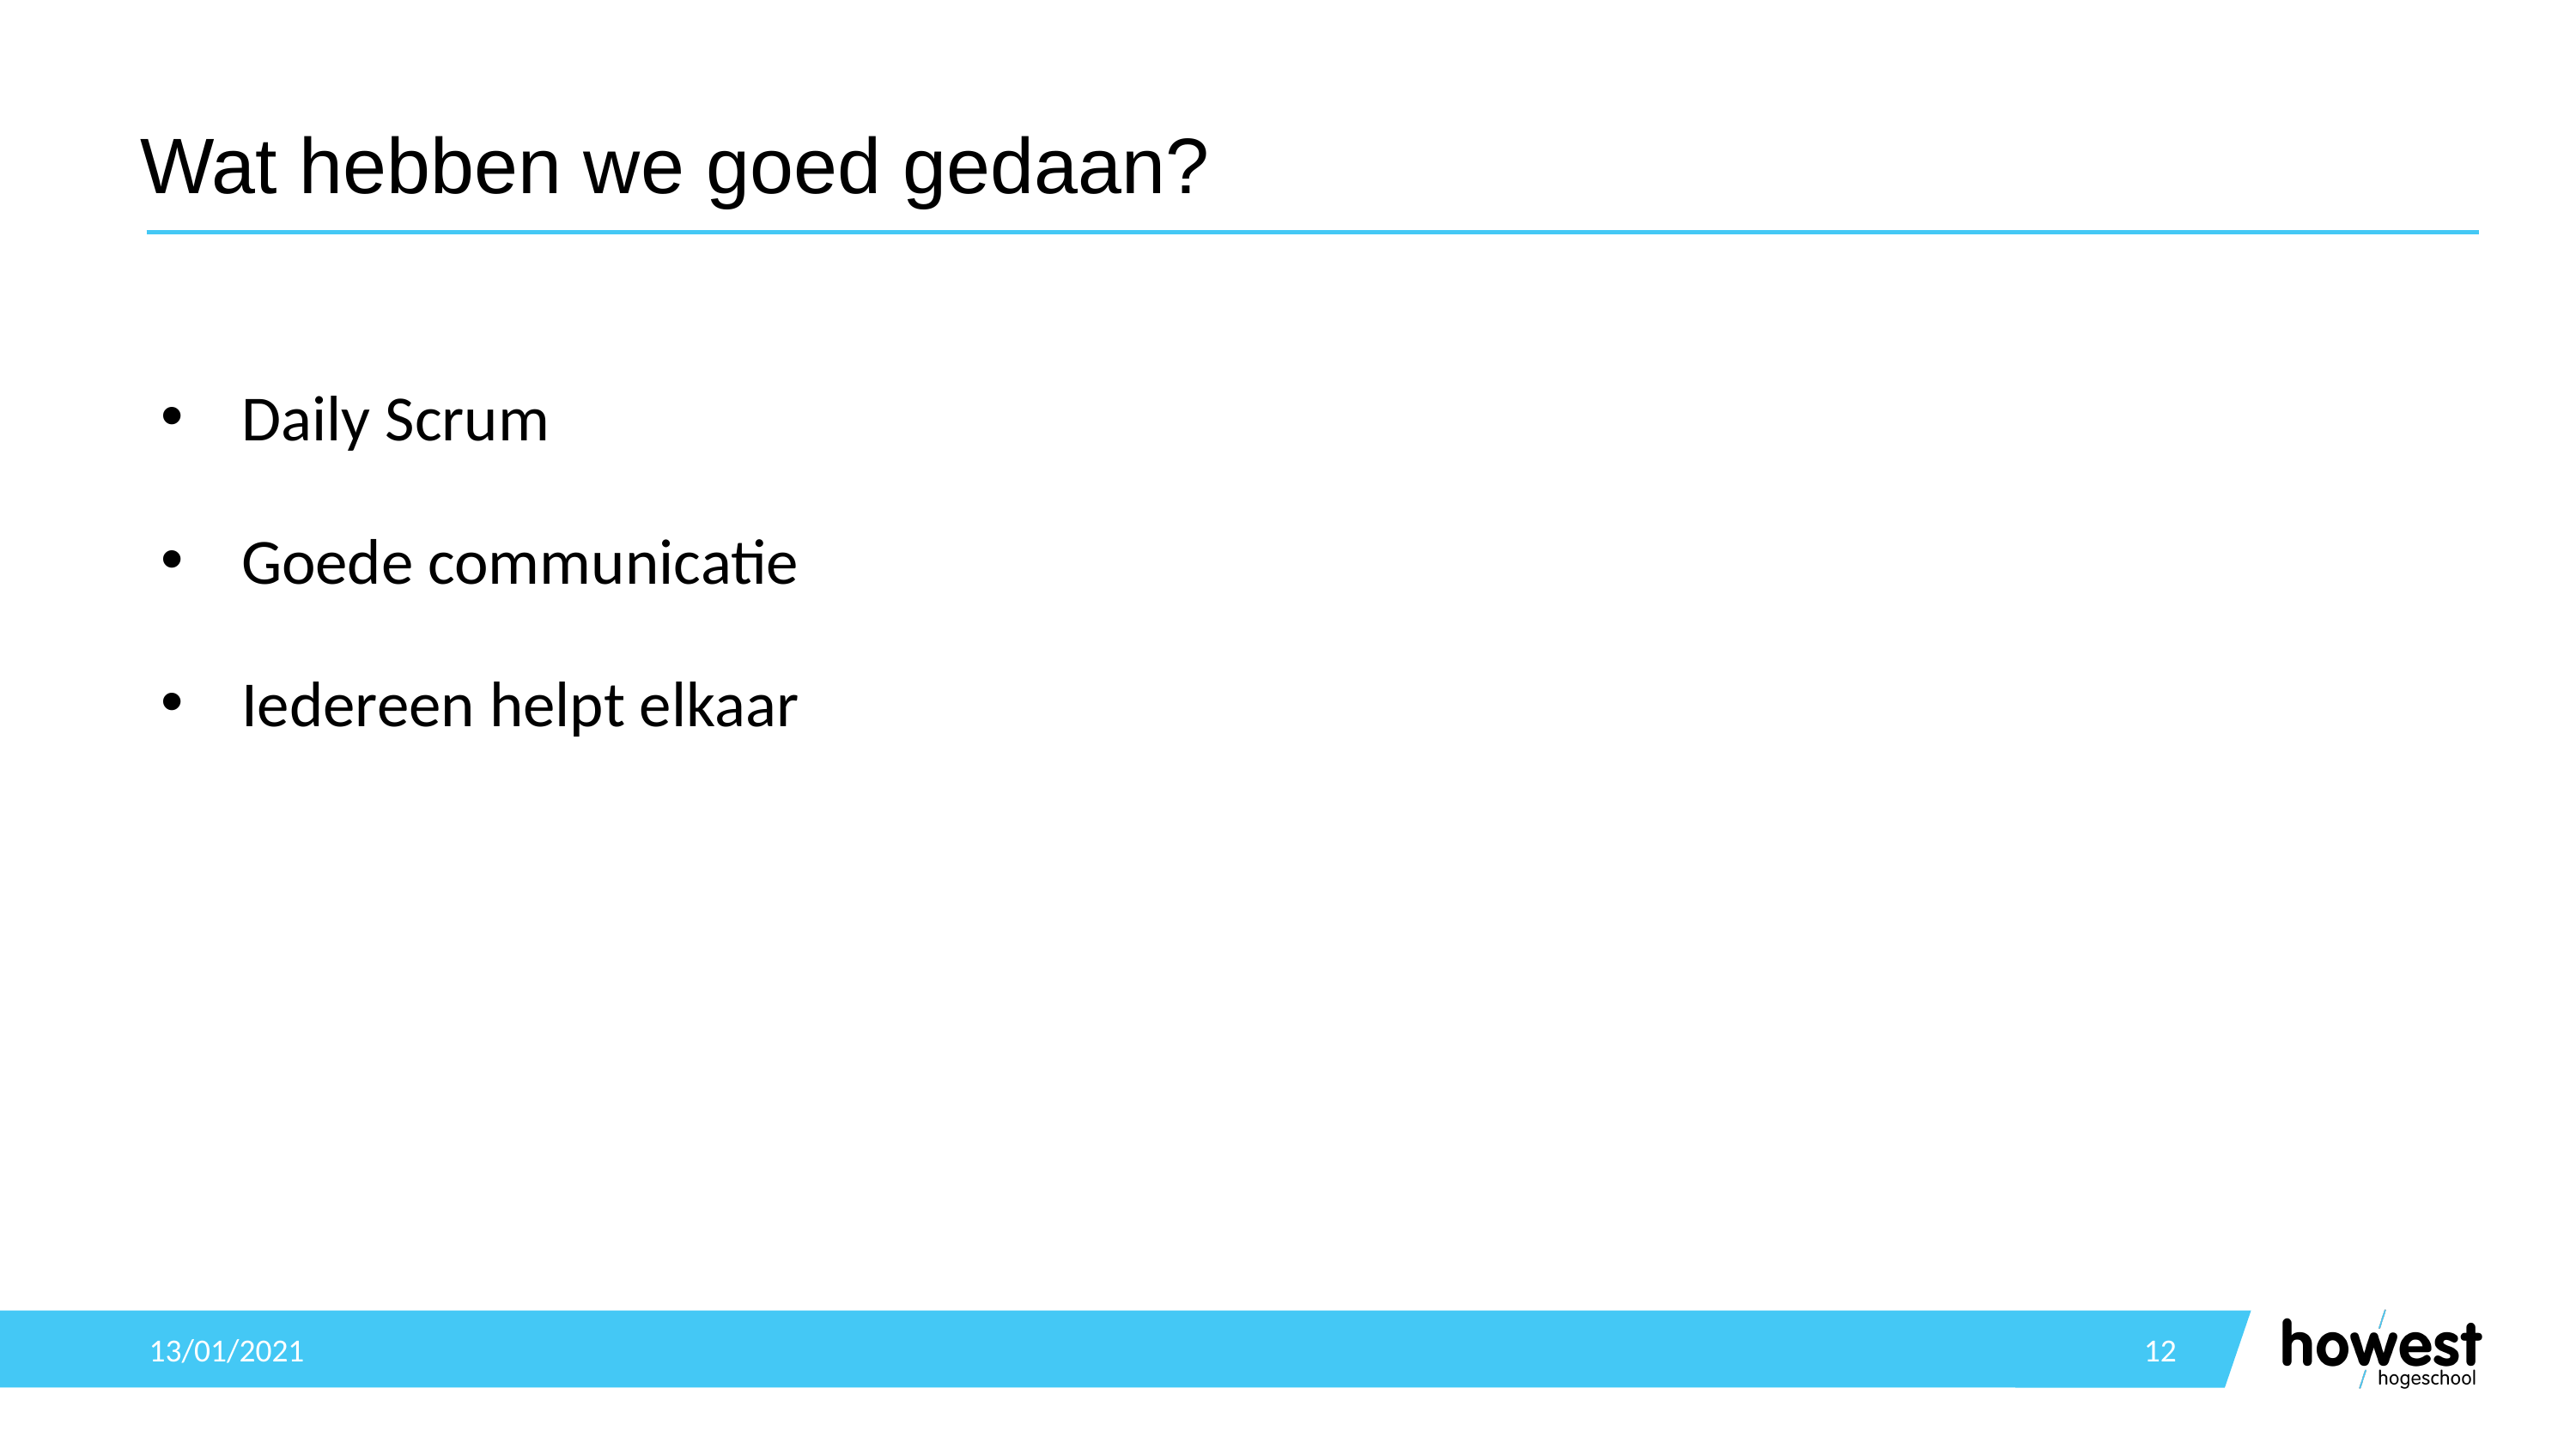

# Wat hebben we goed gedaan?
Daily Scrum
Goede communicatie
Iedereen helpt elkaar

13/01/2021

12